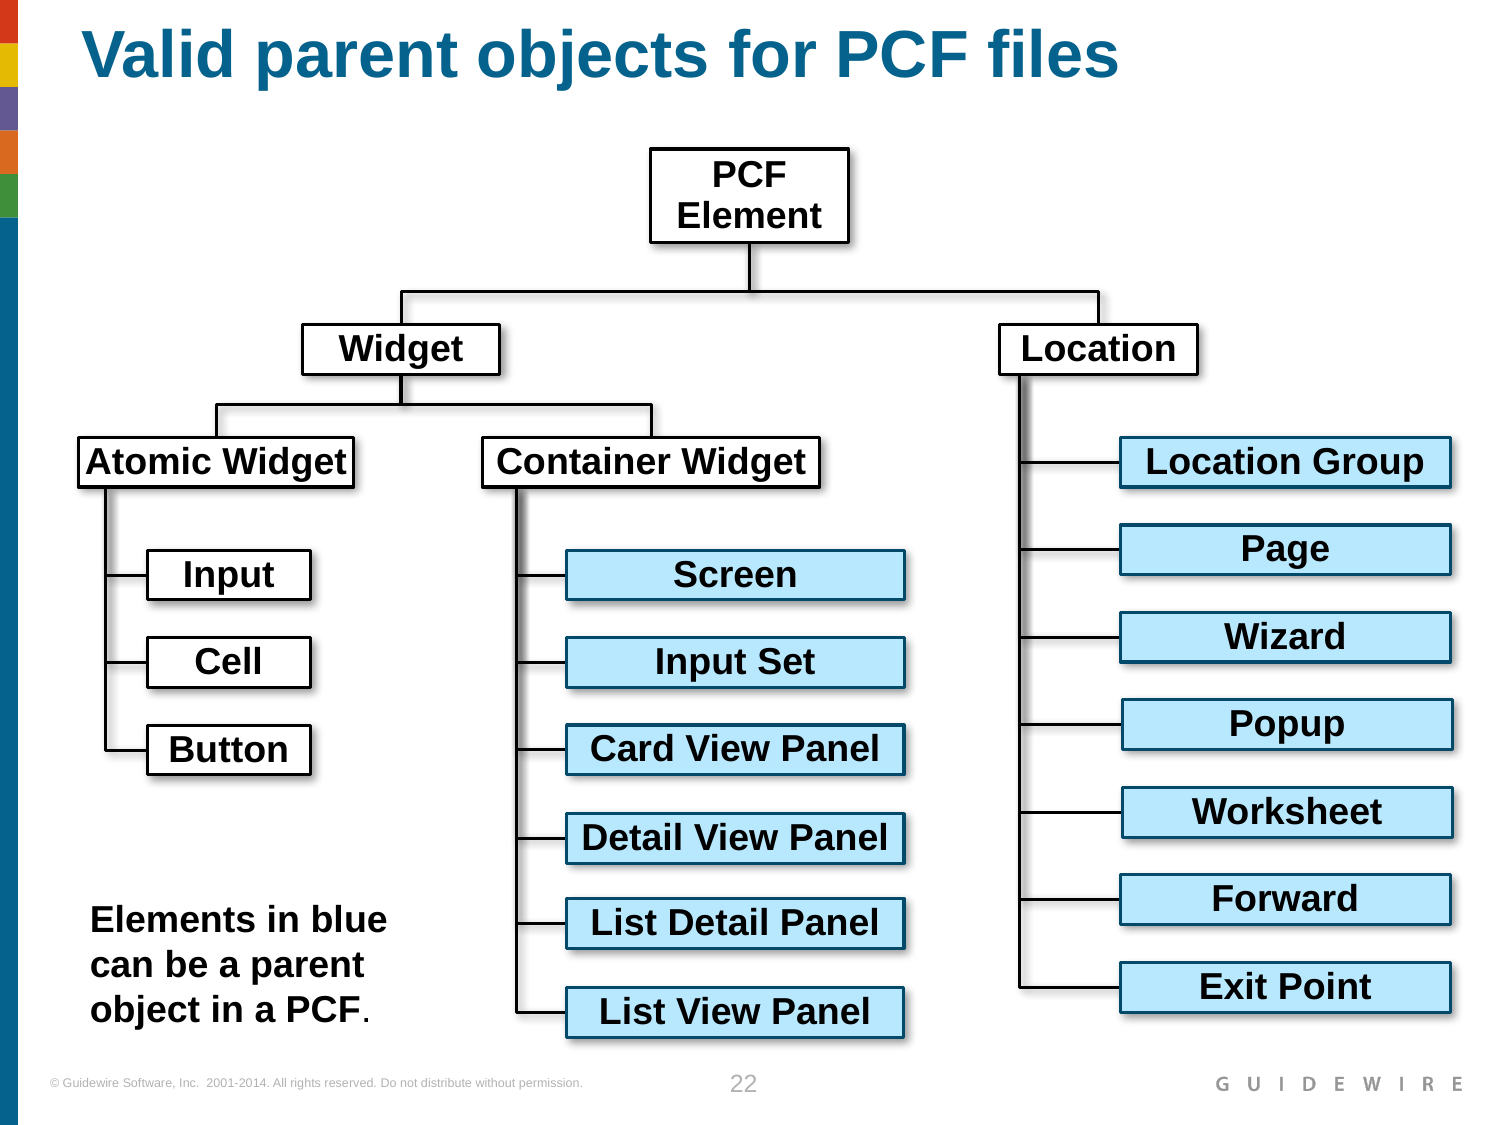

# Valid parent objects for PCF files
PCF Element
Widget
Atomic Widget
Input
Cell
Button
Container Widget
Screen
Input Set
Card View Panel
Detail View Panel
List Detail Panel
List View Panel
Location
Location Group
Page
Wizard
Popup
Worksheet
Forward
Exit Point
Elements in blue can be a parent object in a PCF.